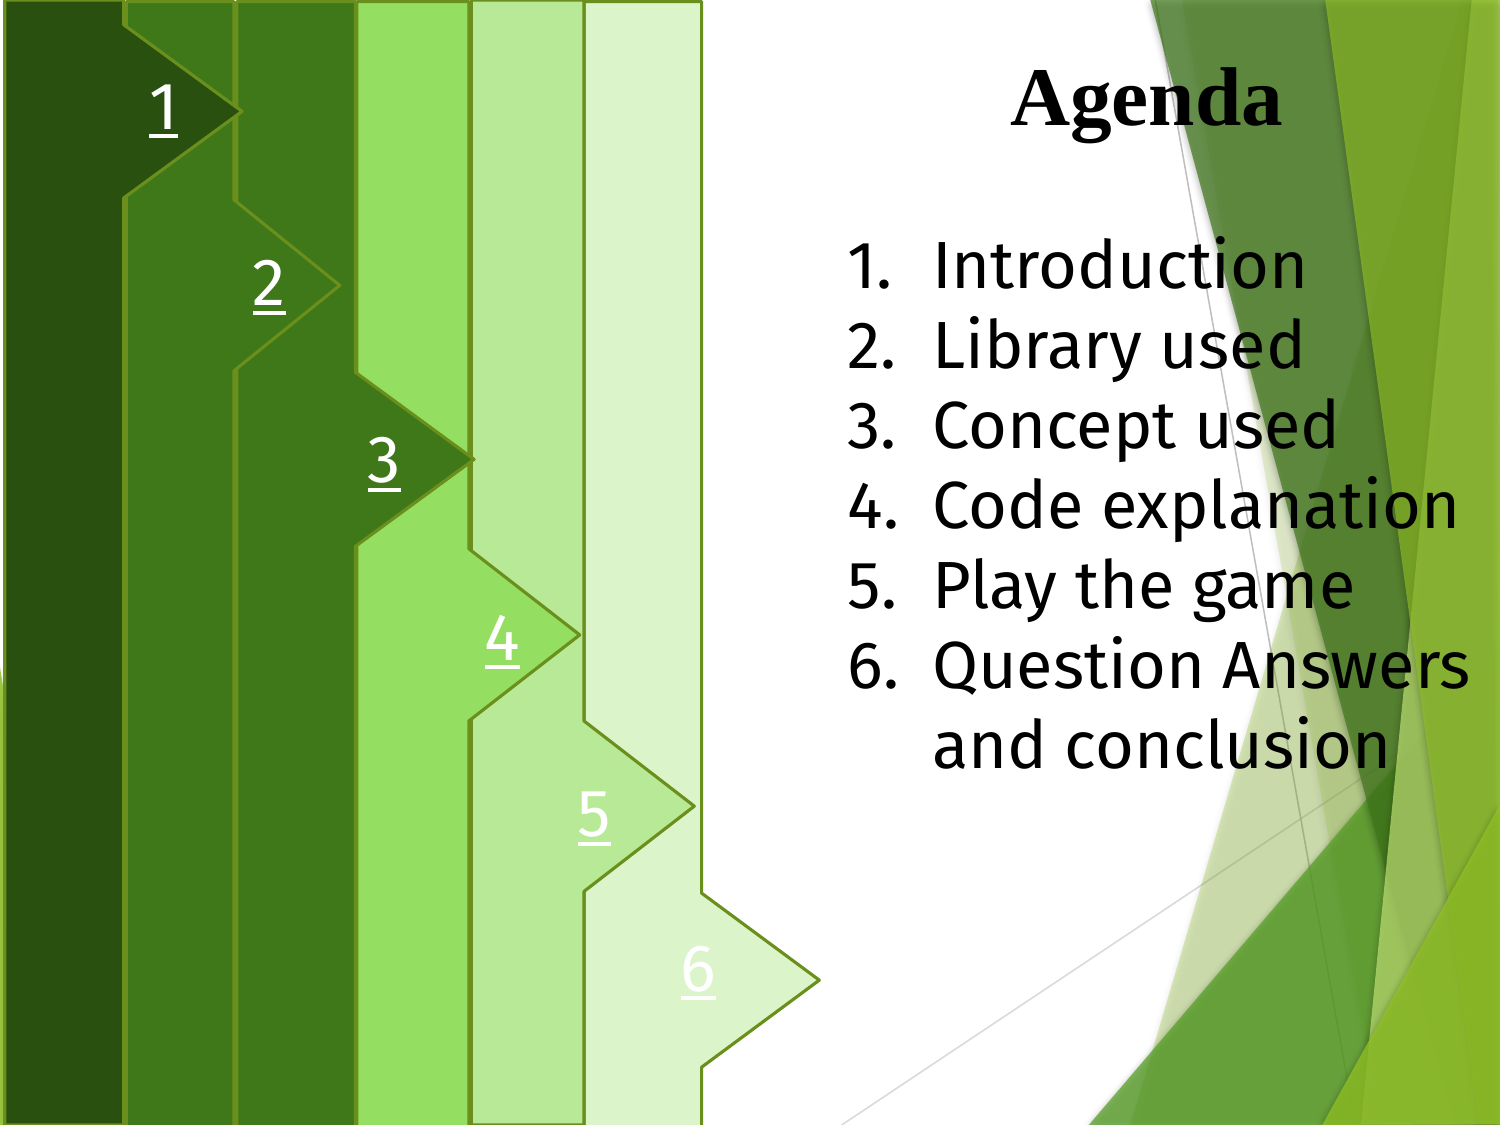

Agenda
1
Introduction
Library used
Concept used
Code explanation
Play the game
Question Answers and conclusion

2
3

4
5
6